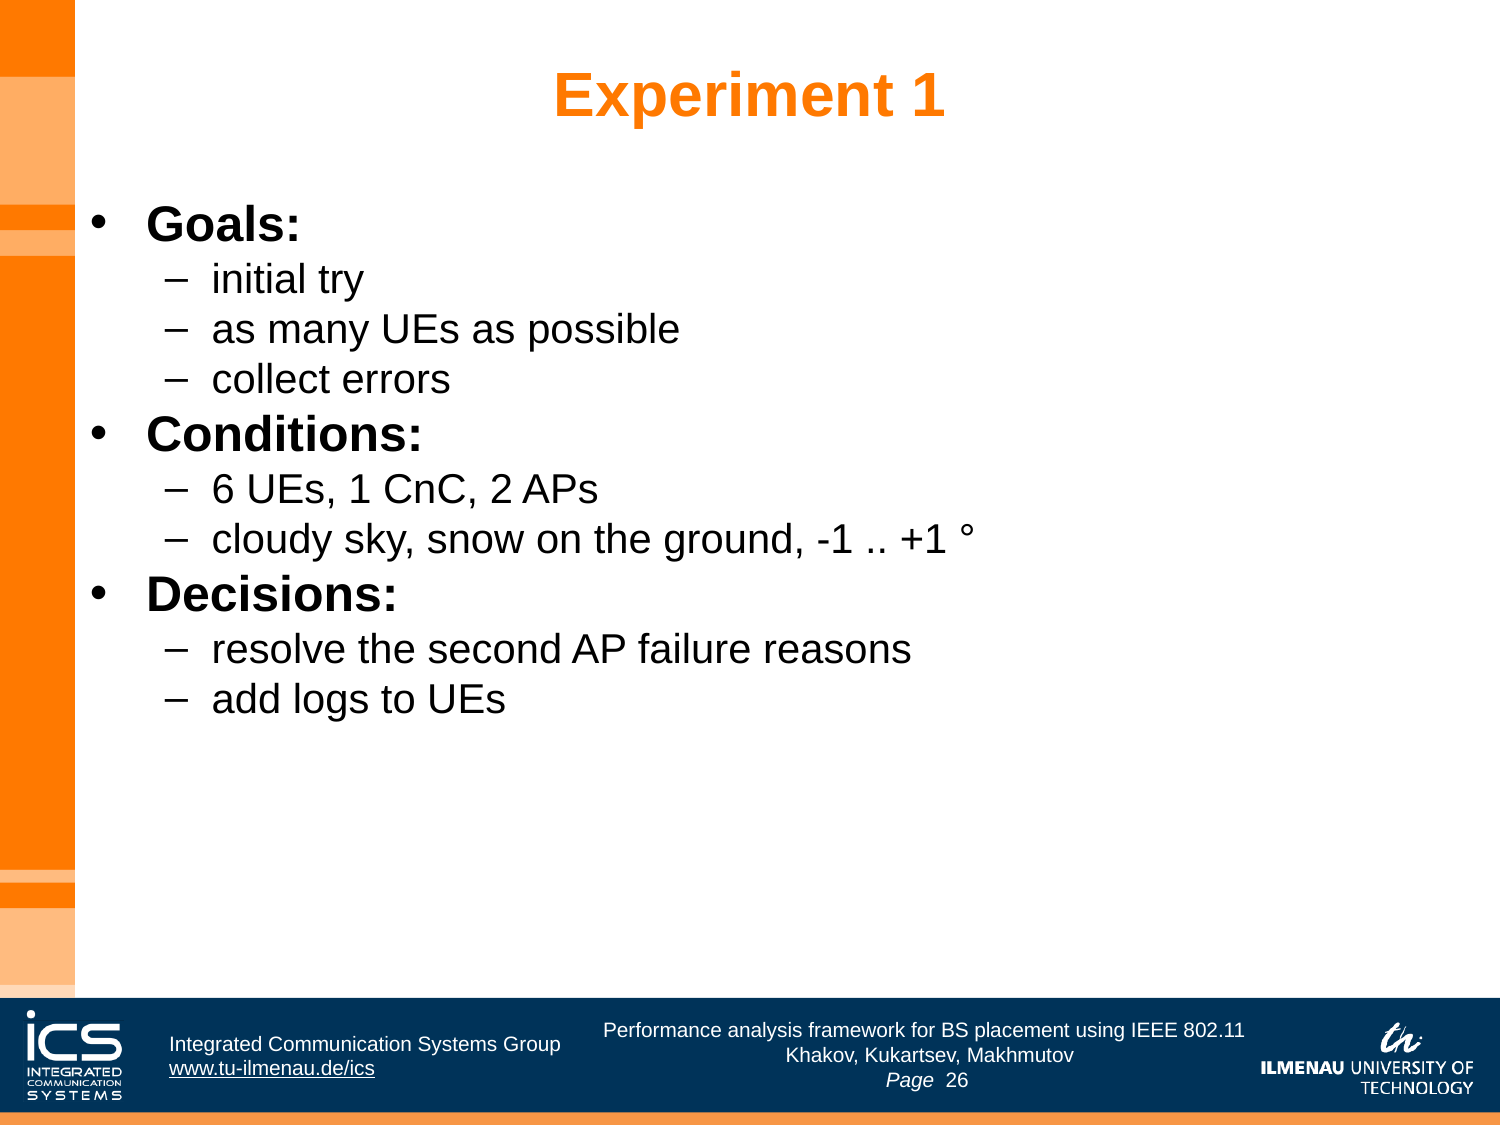

Experiment 1
Goals:
initial try
as many UEs as possible
collect errors
Conditions:
6 UEs, 1 CnC, 2 APs
cloudy sky, snow on the ground, -1 .. +1 °
Decisions:
resolve the second AP failure reasons
add logs to UEs